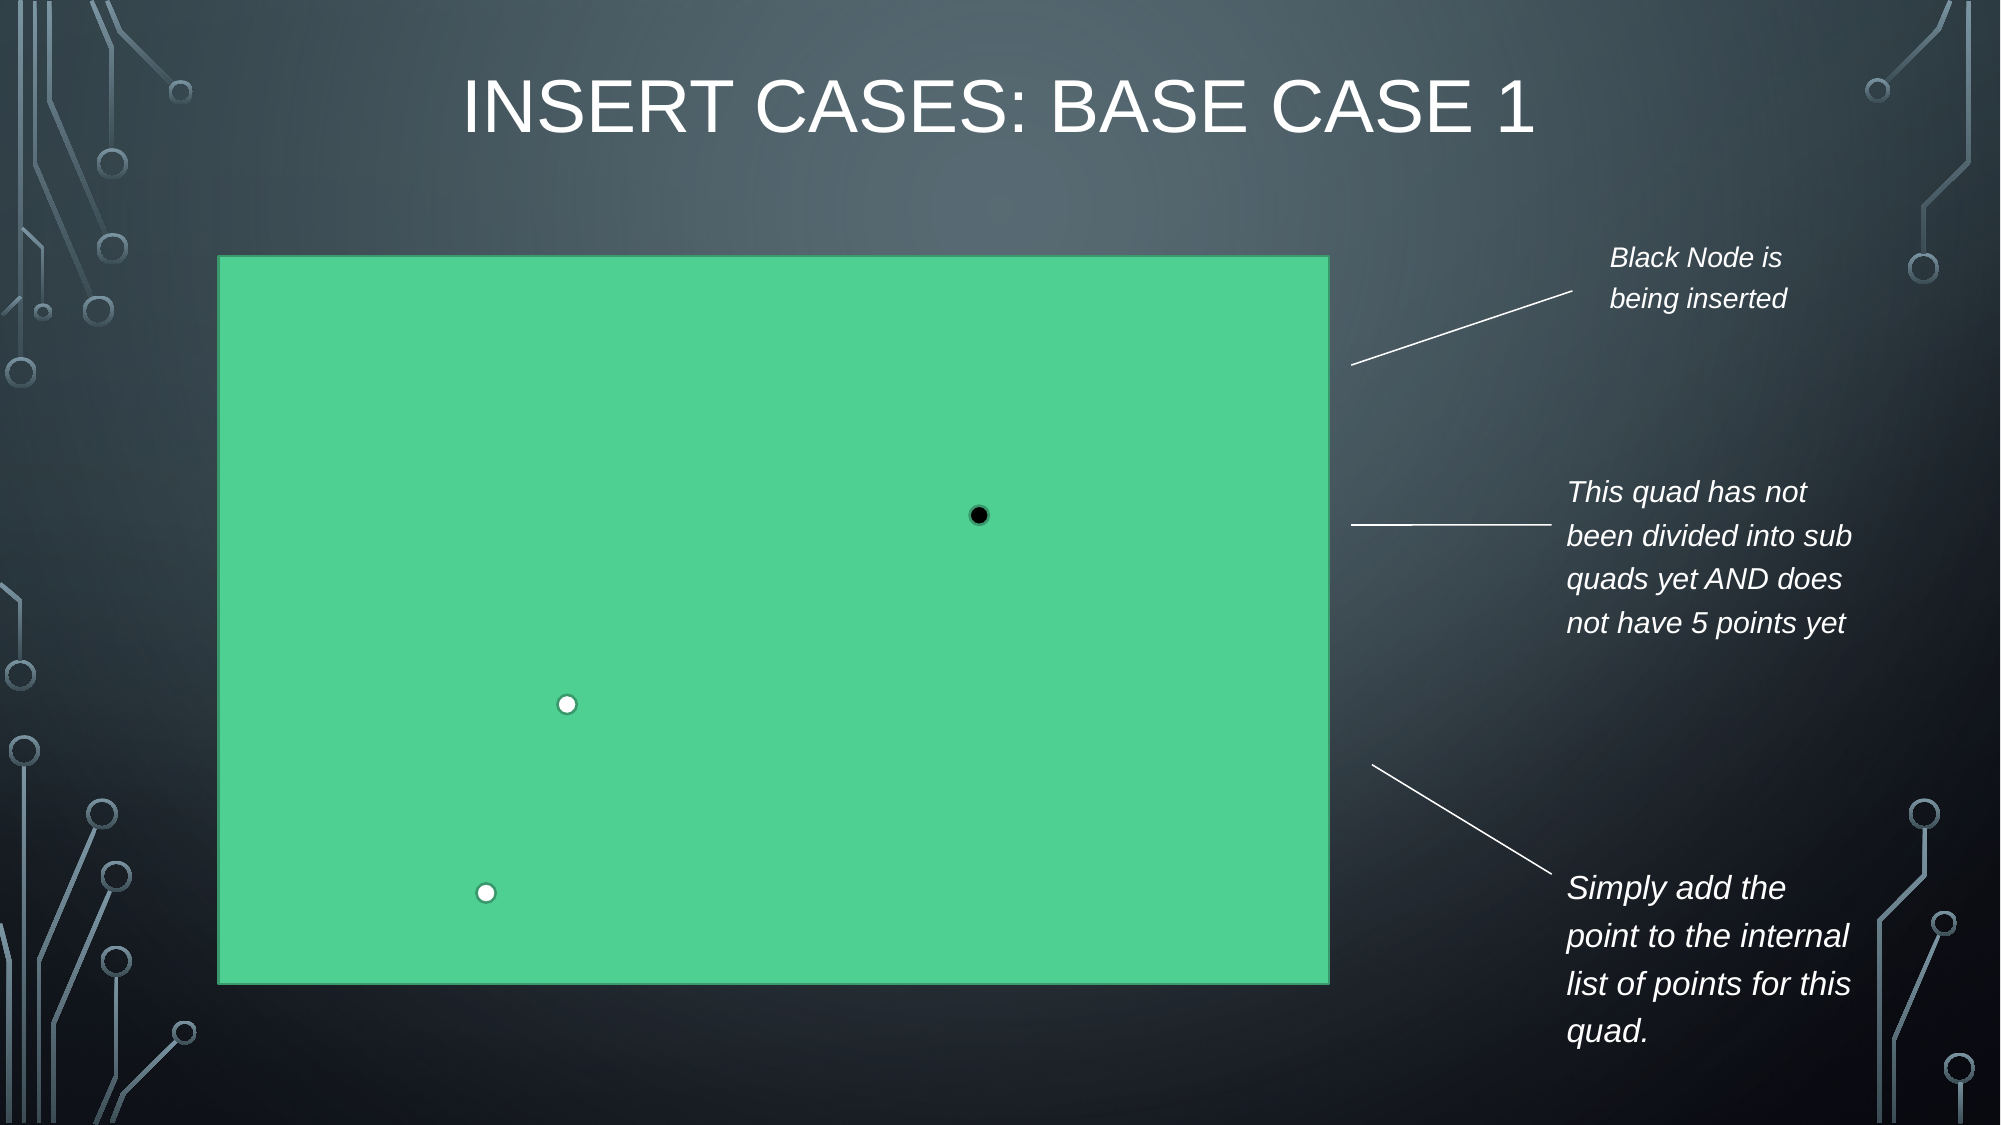

# Insert Cases: Base Case 1
Black Node is being inserted

This quad has not been divided into sub quads yet AND does not have 5 points yet

Simply add the point to the internal list of points for this quad.